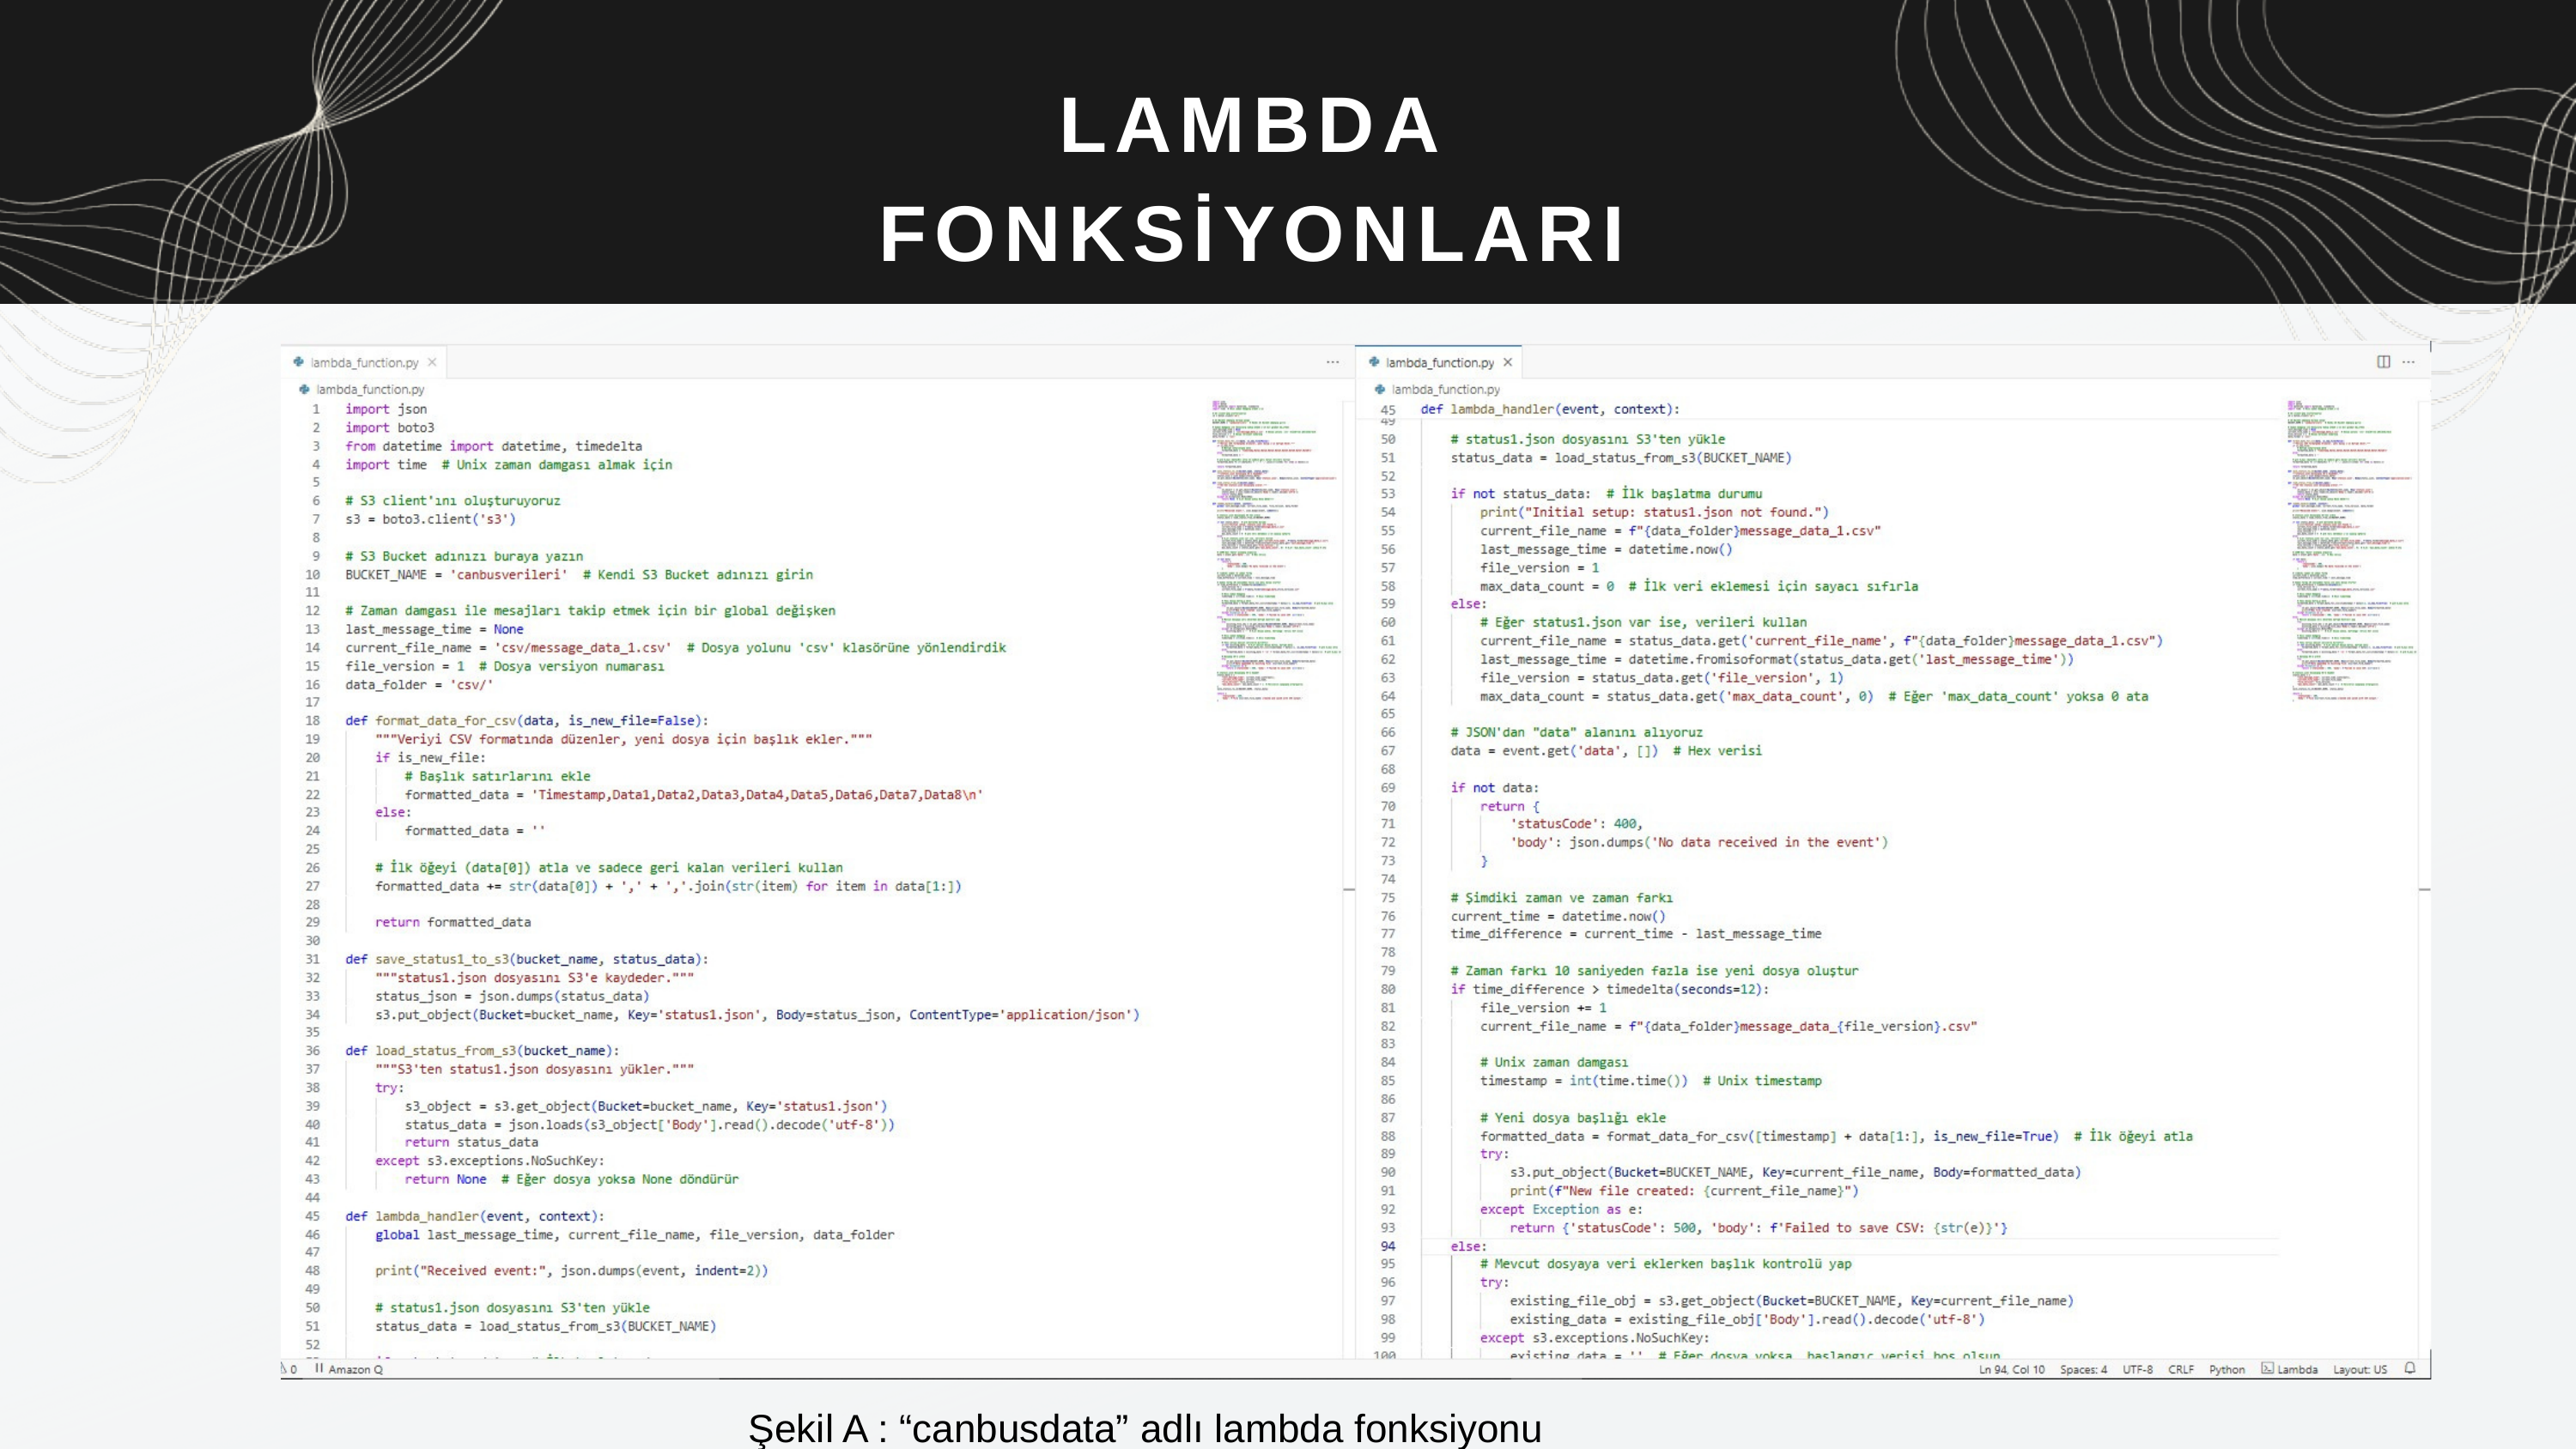

LAMBDA FONKSİYONLARI

Şekil A : “canbusdata” adlı lambda fonksiyonu